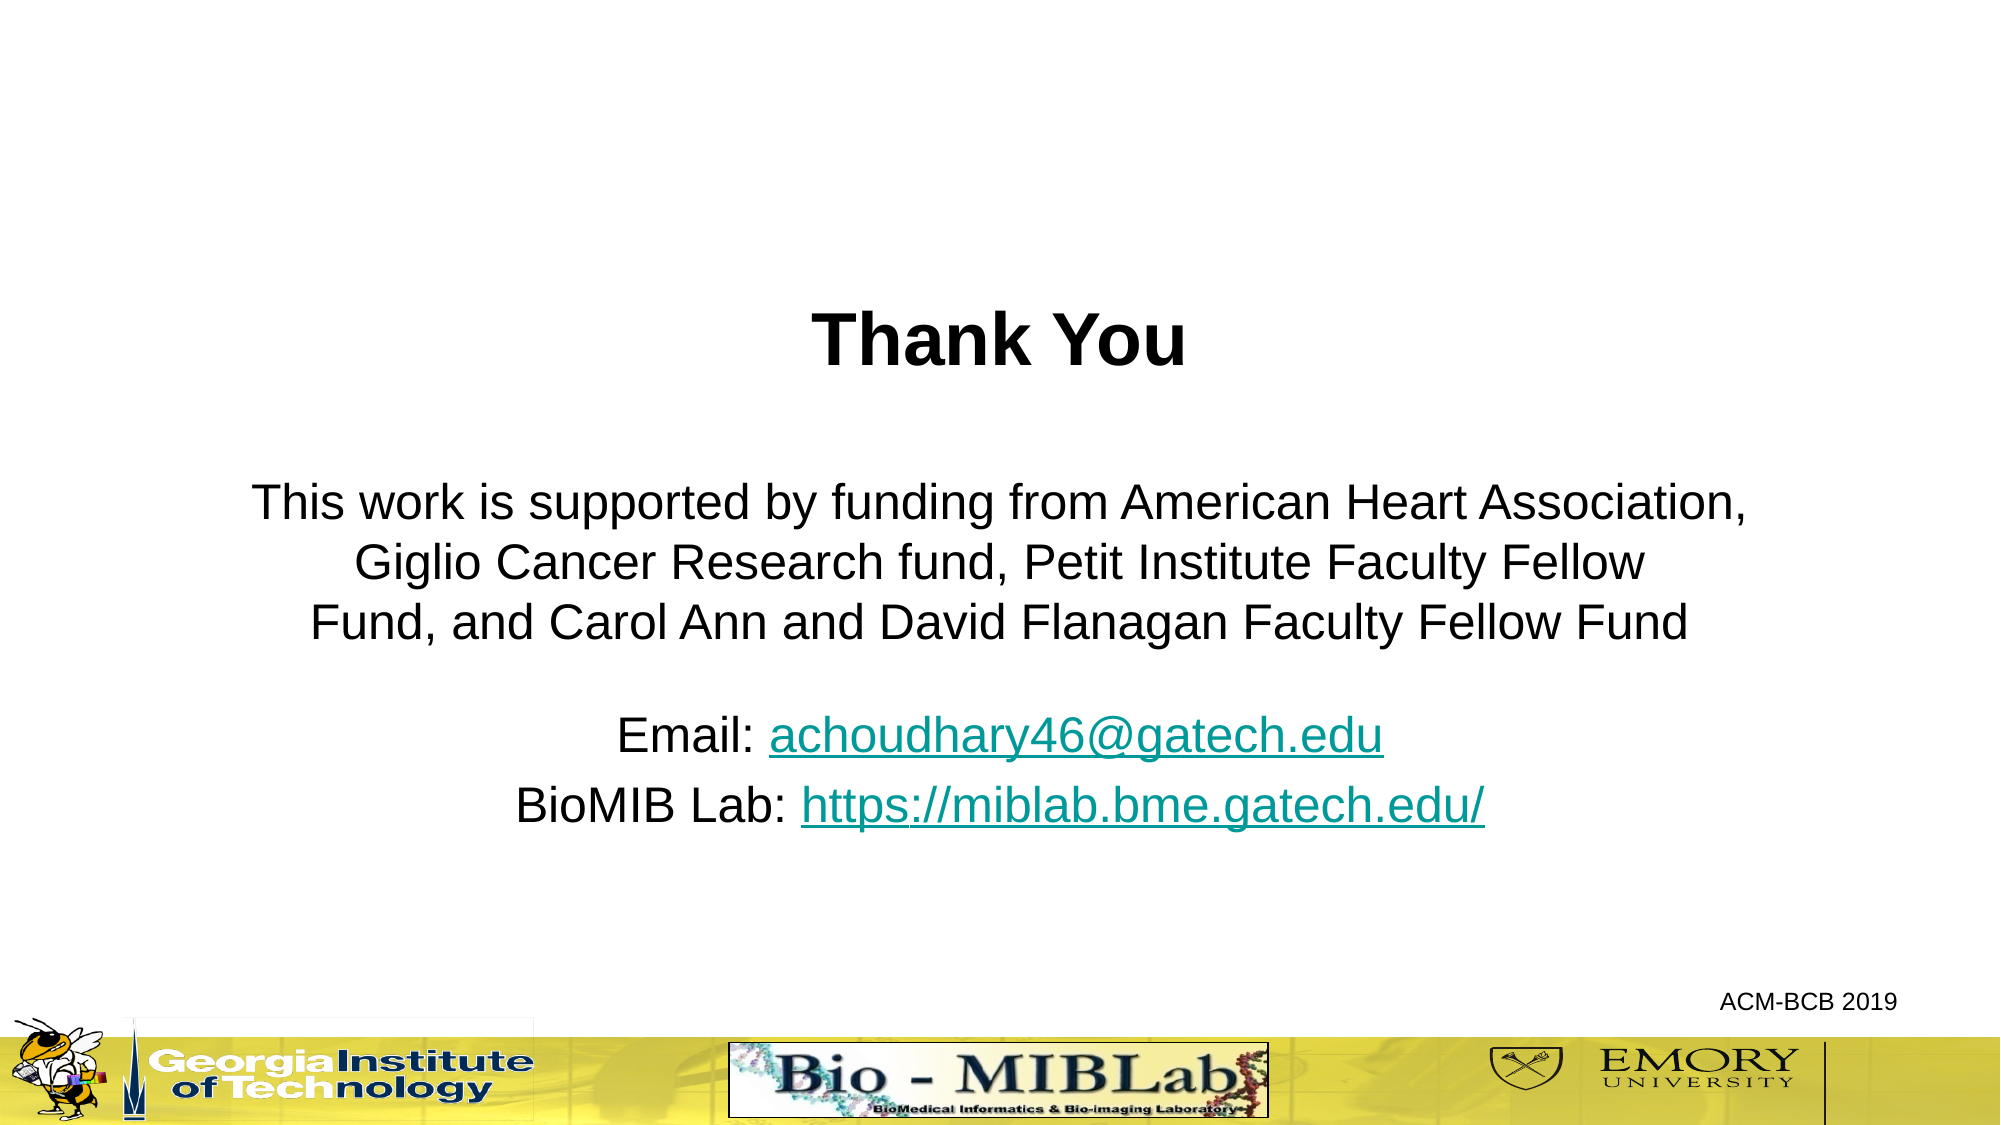

# Thank You This work is supported by funding from American Heart Association, Giglio Cancer Research fund, Petit Institute Faculty Fellow Fund, and Carol Ann and David Flanagan Faculty Fellow Fund
Email: achoudhary46@gatech.edu
BioMIB Lab: https://miblab.bme.gatech.edu/